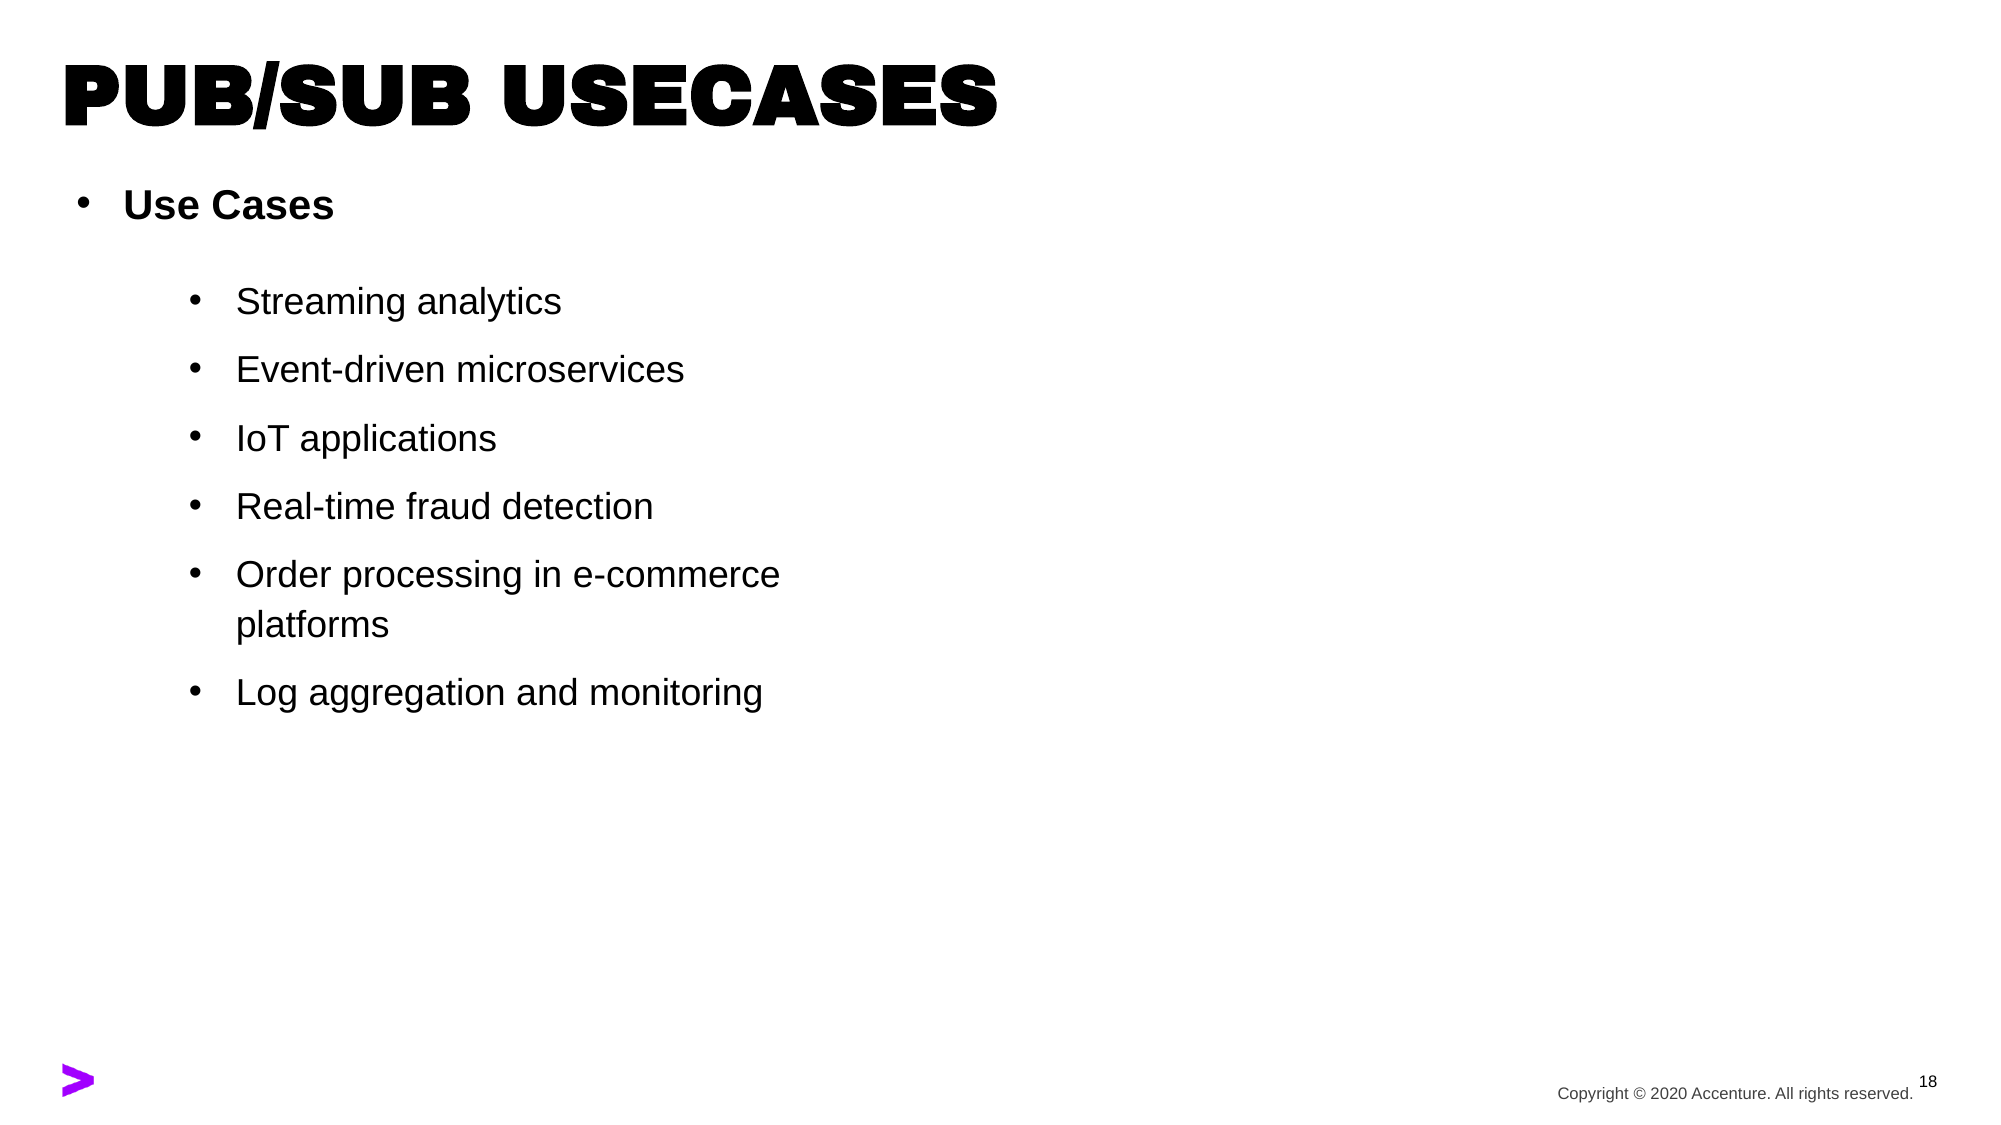

# Pub/SuB USECASES
Use Cases

Streaming analytics
Event-driven microservices
IoT applications
Real-time fraud detection
Order processing in e-commerce platforms
Log aggregation and monitoring

18